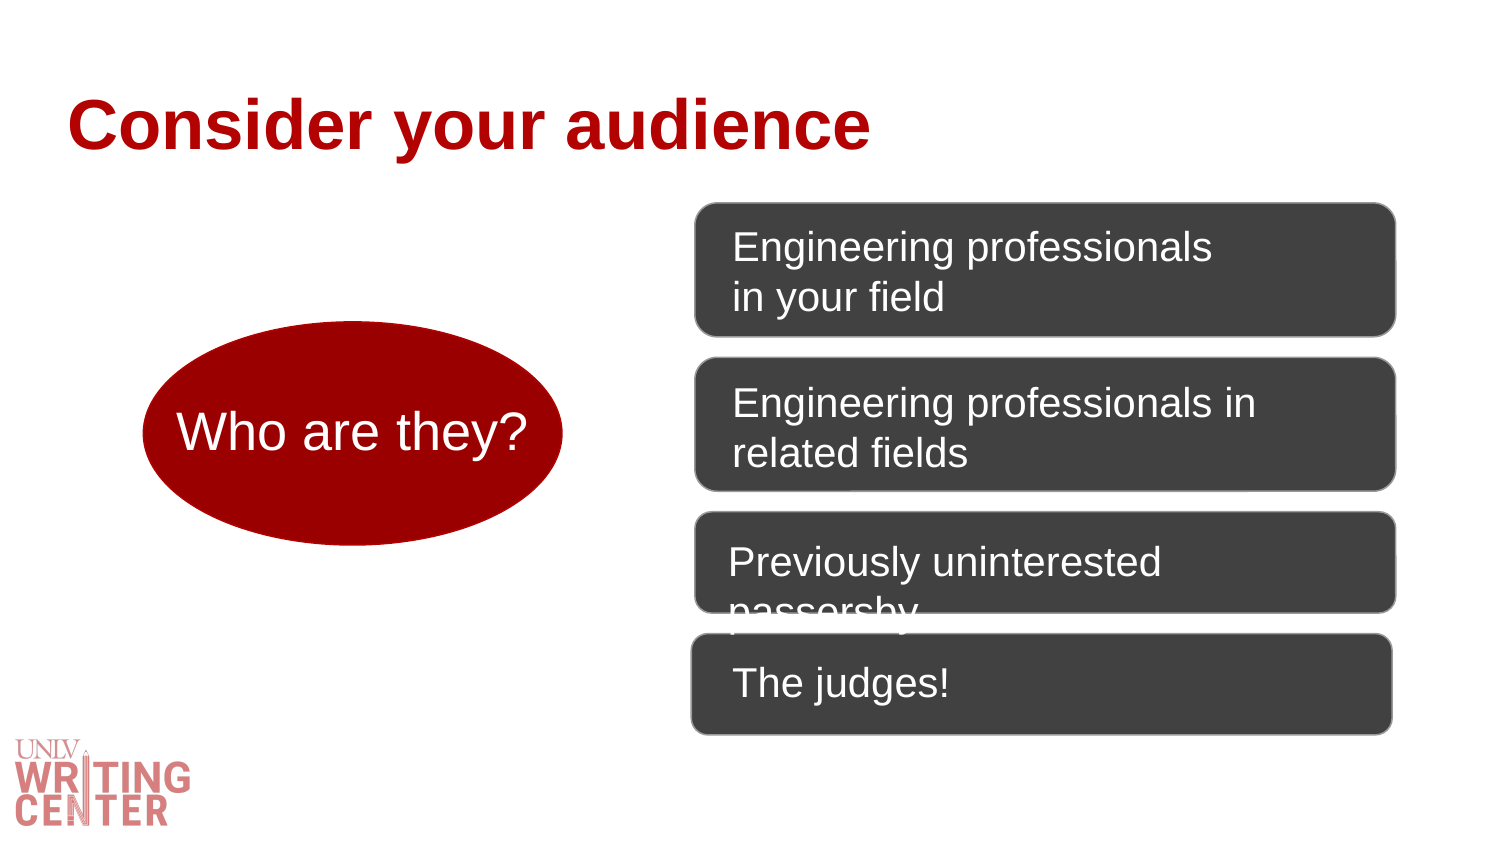

# Consider your audience

Engineering professionals in your field

Engineering professionals in related fields
Who are they?

Previously uninterested passersby

The judges!